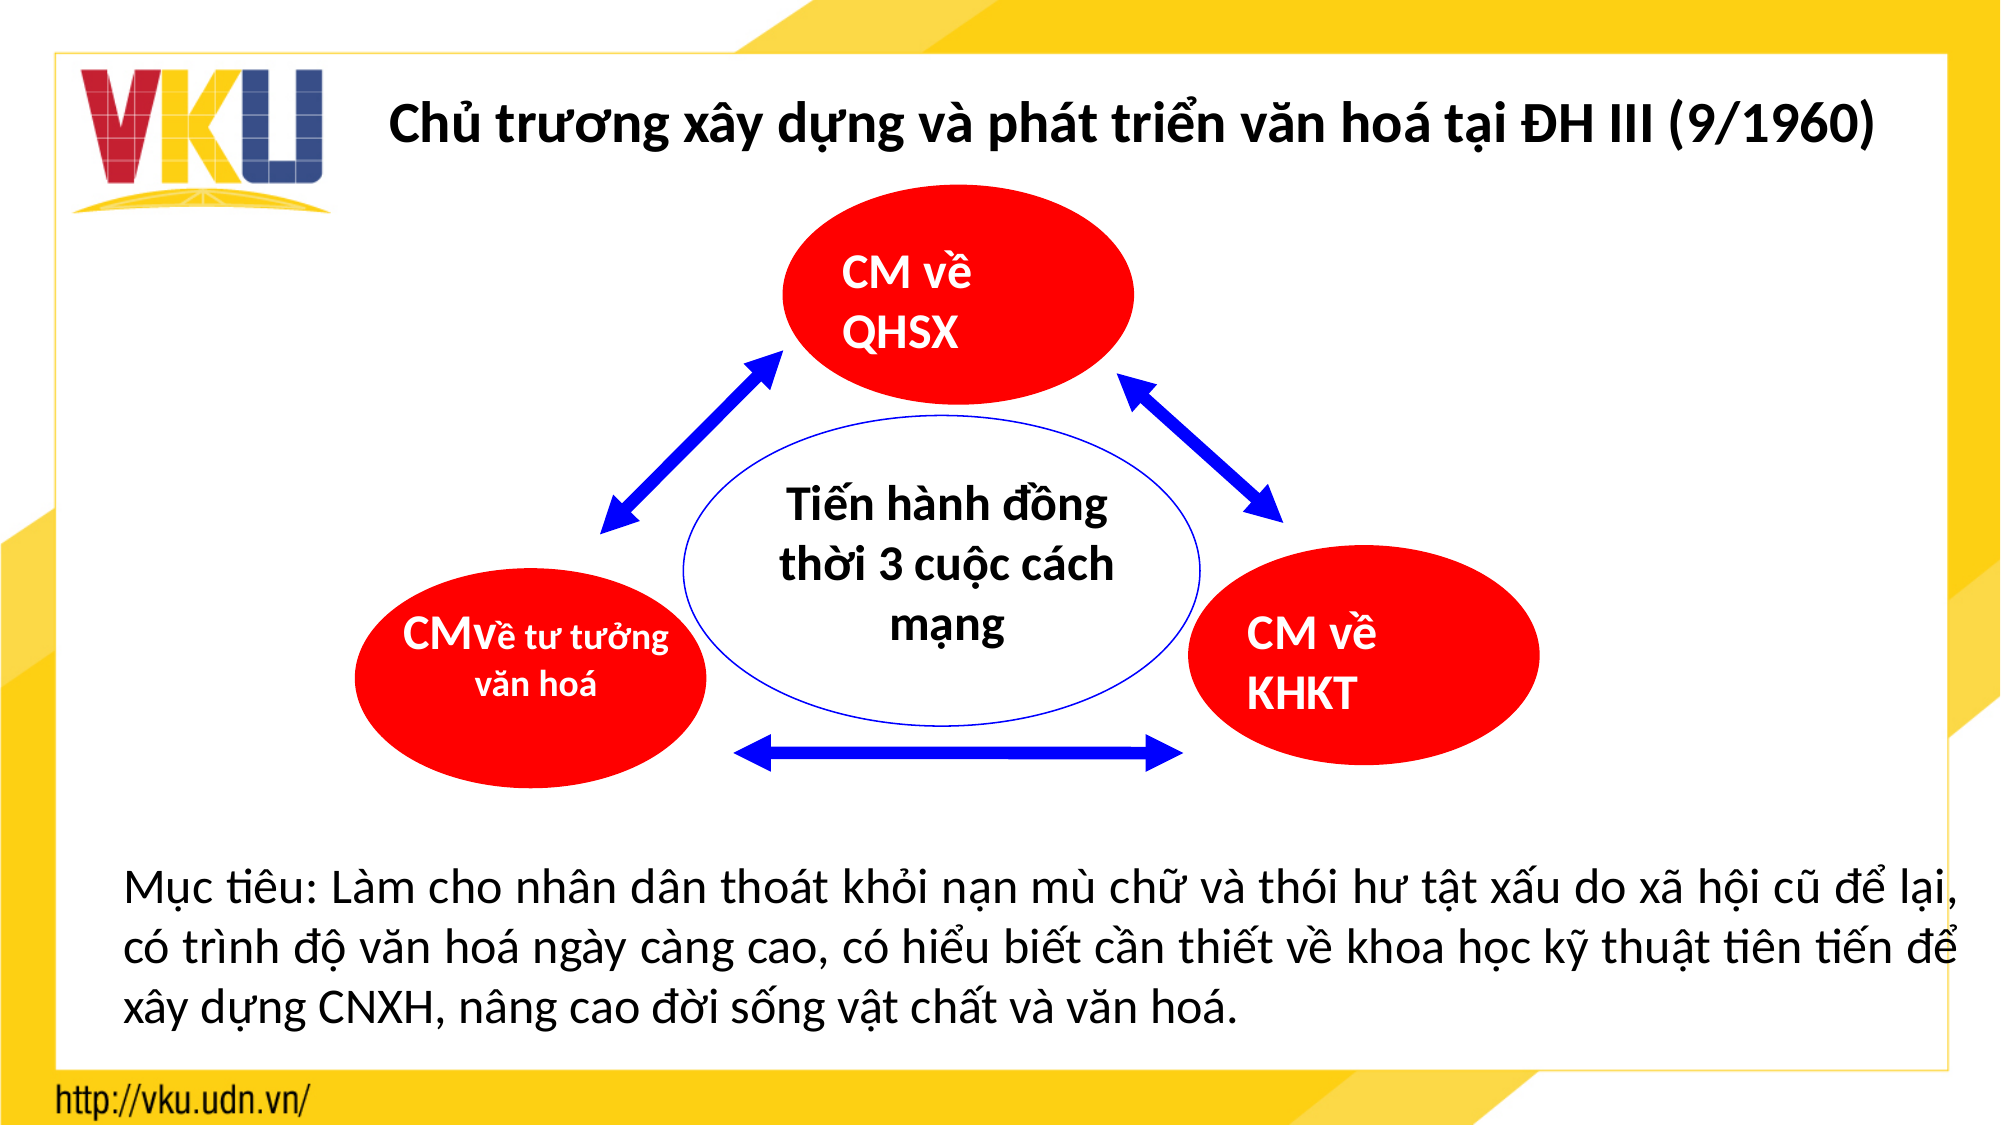

Chủ trương xây dựng và phát triển văn hoá tại ĐH III (9/1960)

CM về QHSX

Tiến hành đồng thời 3 cuộc cách mạng

CMvề tư tưởng văn hoá
CM về KHKT

Mục tiêu: Làm cho nhân dân thoát khỏi nạn mù chữ và thói hư tật xấu do xã hội cũ để lại, có trình độ văn hoá ngày càng cao, có hiểu biết cần thiết về khoa học kỹ thuật tiên tiến để xây dựng CNXH, nâng cao đời sống vật chất và văn hoá.